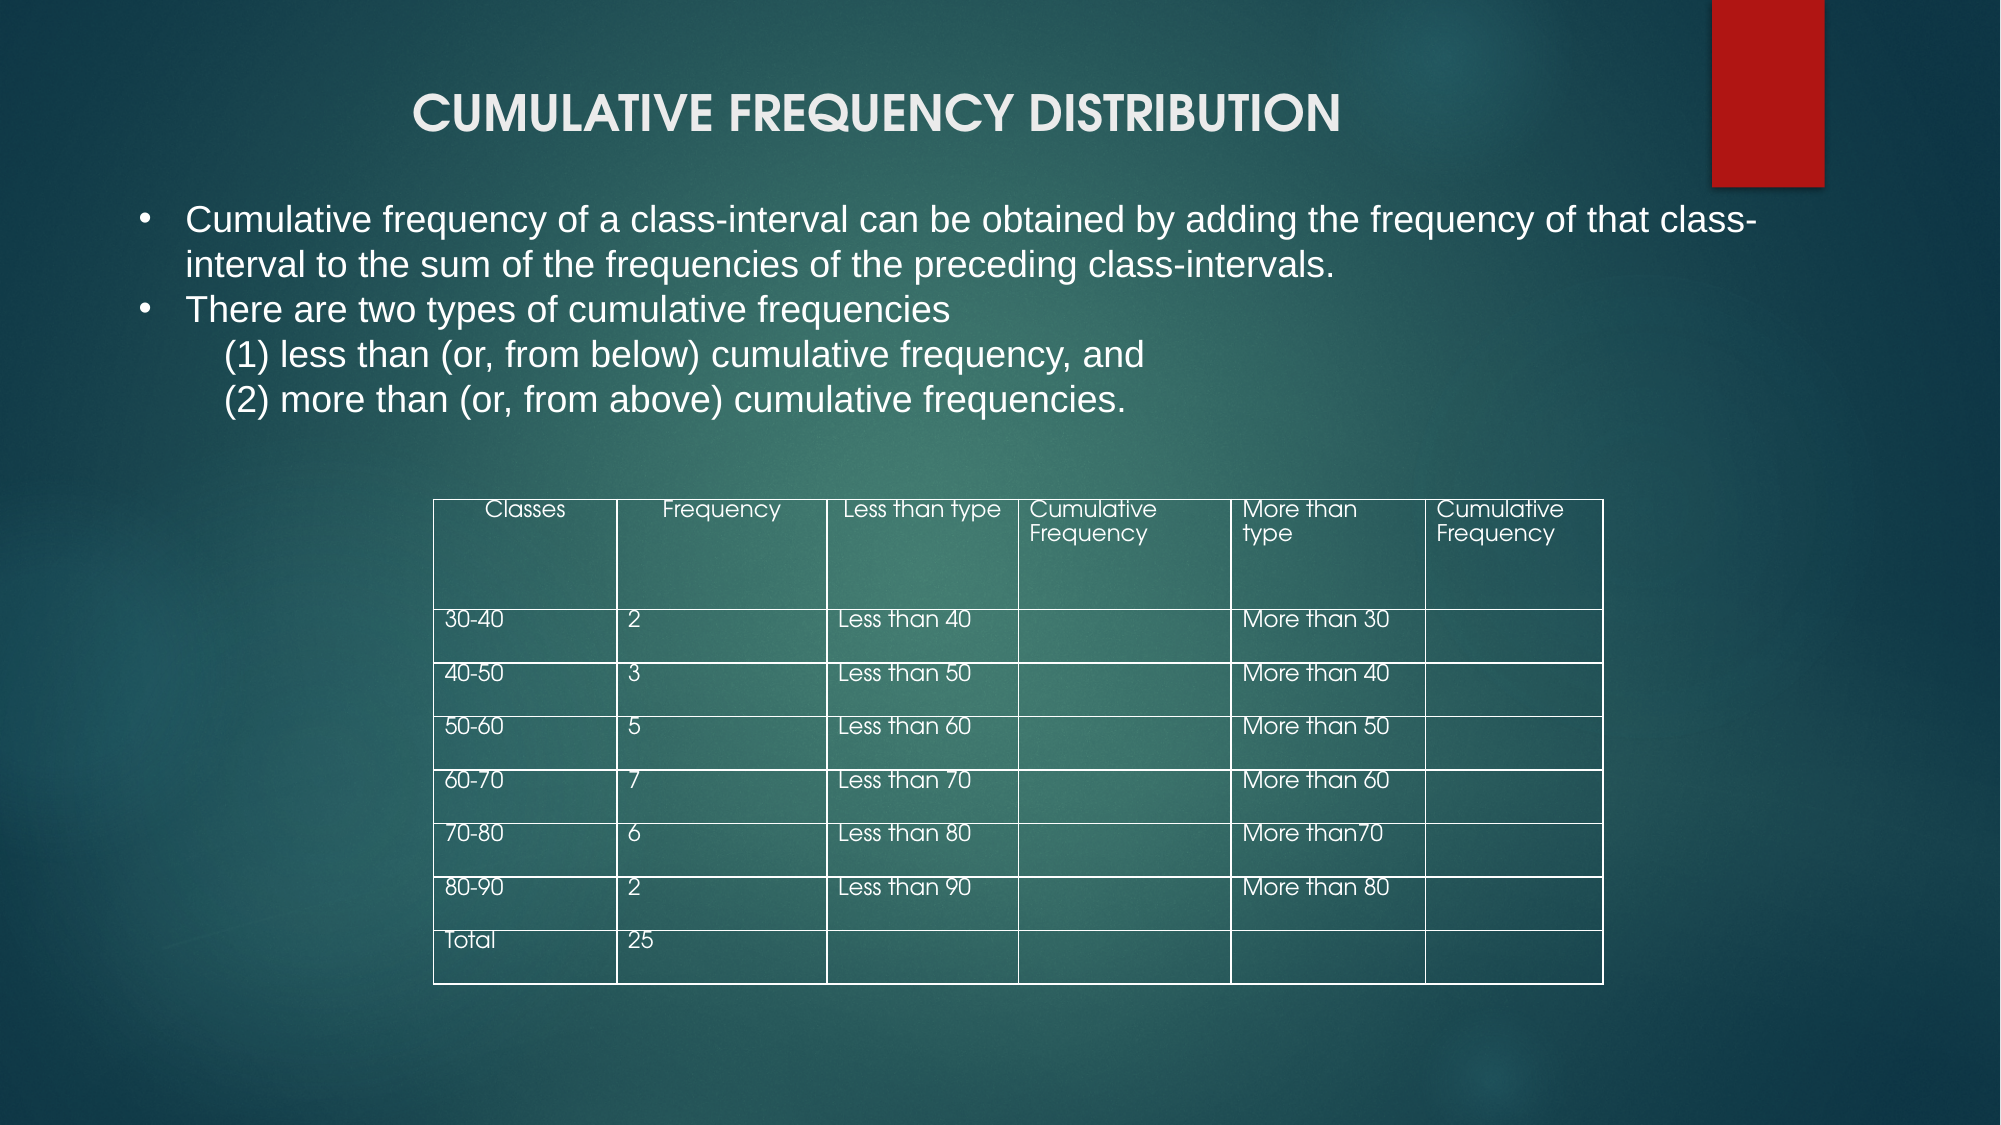

# CUMULATIVE FREQUENCY DISTRIBUTION
Cumulative frequency of a class-interval can be obtained by adding the frequency of that class-interval to the sum of the frequencies of the preceding class-intervals.
There are two types of cumulative frequencies
 (1) less than (or, from below) cumulative frequency, and
 (2) more than (or, from above) cumulative frequencies.
| Classes | Frequency | Less than type | Cumulative Frequency | More than type | Cumulative Frequency |
| --- | --- | --- | --- | --- | --- |
| 30-40 | 2 | Less than 40 |  | More than 30 |  |
| 40-50 | 3 | Less than 50 |  | More than 40 |  |
| 50-60 | 5 | Less than 60 |  | More than 50 |  |
| 60-70 | 7 | Less than 70 |  | More than 60 |  |
| 70-80 | 6 | Less than 80 |  | More than70 |  |
| 80-90 | 2 | Less than 90 |  | More than 80 |  |
| Total | 25 |  |  |  |  |